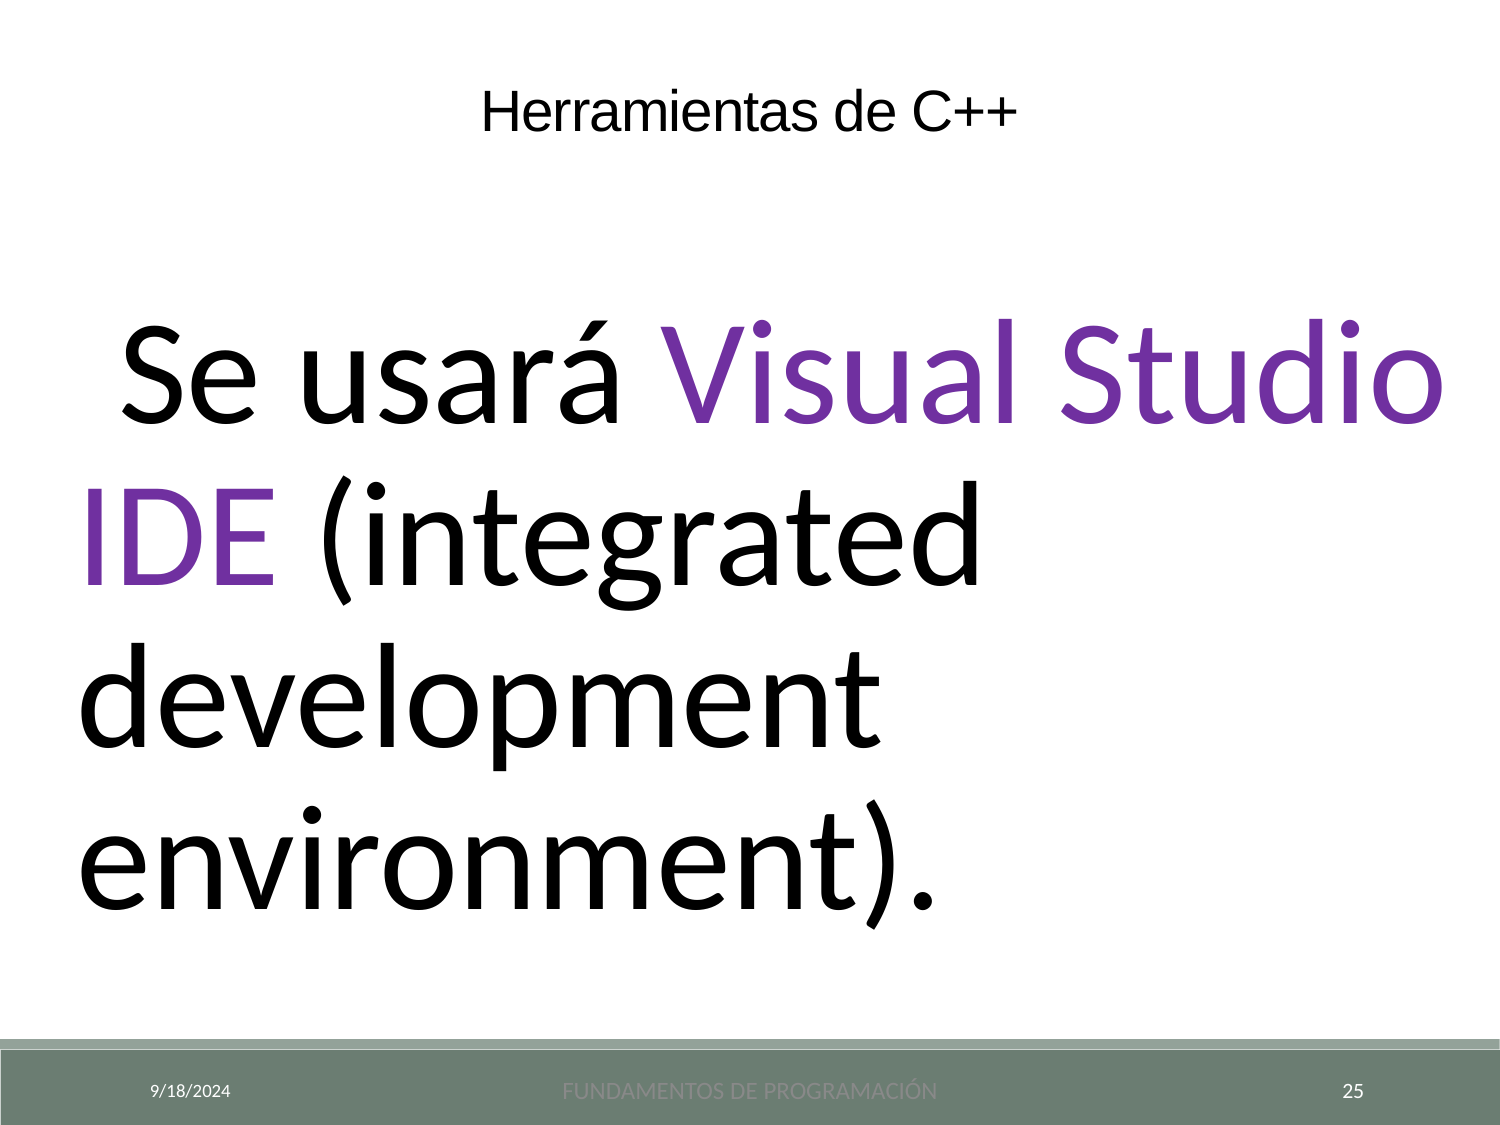

Herramientas de C++

 Se usará Visual Studio IDE (integrated development environment).

9/18/2024
Fundamentos de Programación
25